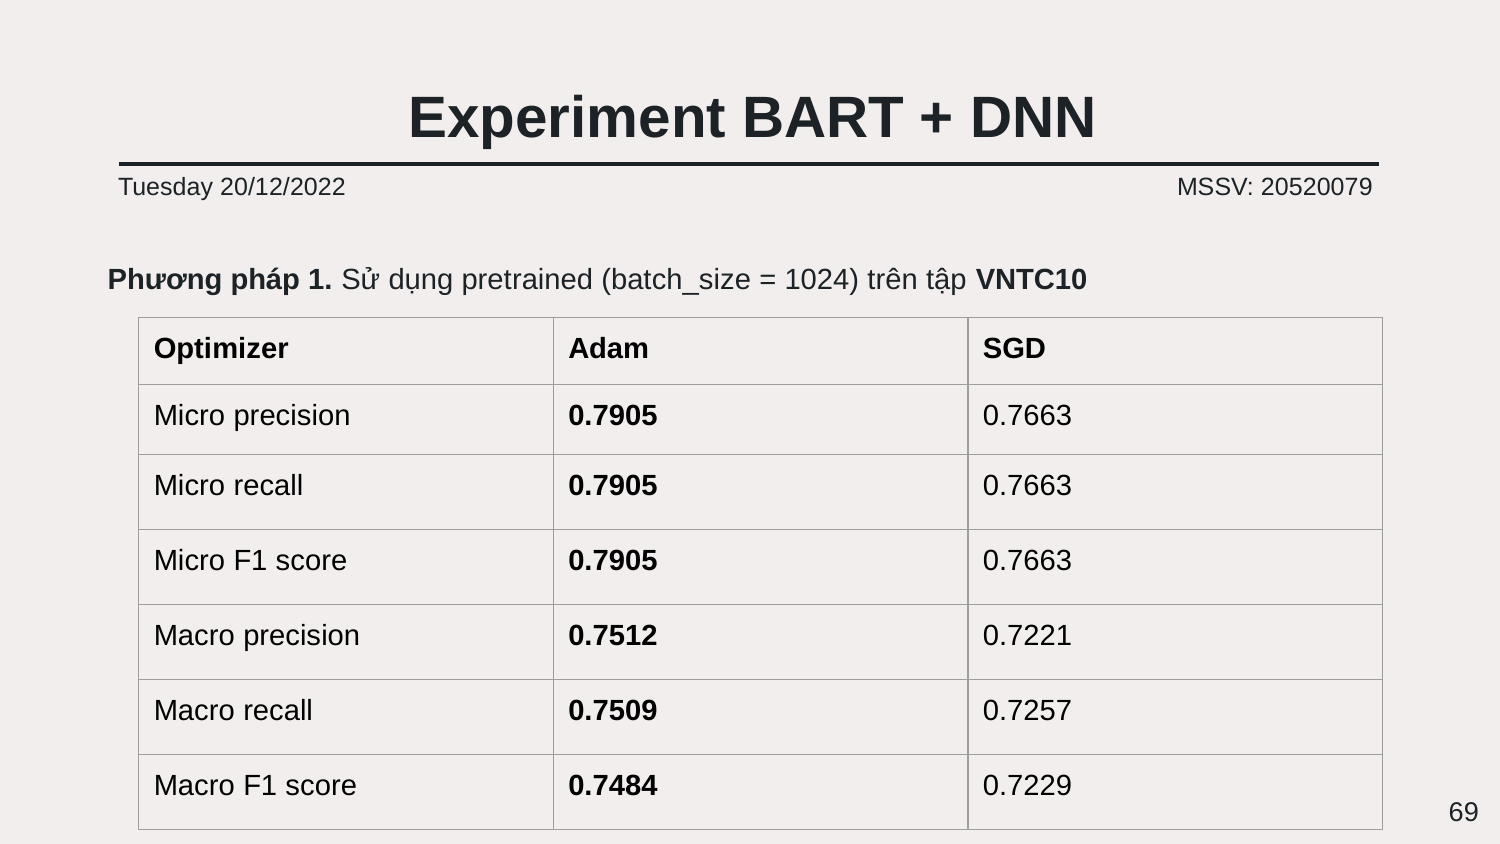

# Experiment BART + DNN
Tuesday 20/12/2022
MSSV: 20520079
Phương pháp 1. Sử dụng pretrained (batch_size = 1024) trên tập VNTC10
| Optimizer | Adam | SGD |
| --- | --- | --- |
| Micro precision | 0.7905 | 0.7663 |
| Micro recall | 0.7905 | 0.7663 |
| Micro F1 score | 0.7905 | 0.7663 |
| Macro precision | 0.7512 | 0.7221 |
| Macro recall | 0.7509 | 0.7257 |
| Macro F1 score | 0.7484 | 0.7229 |
69